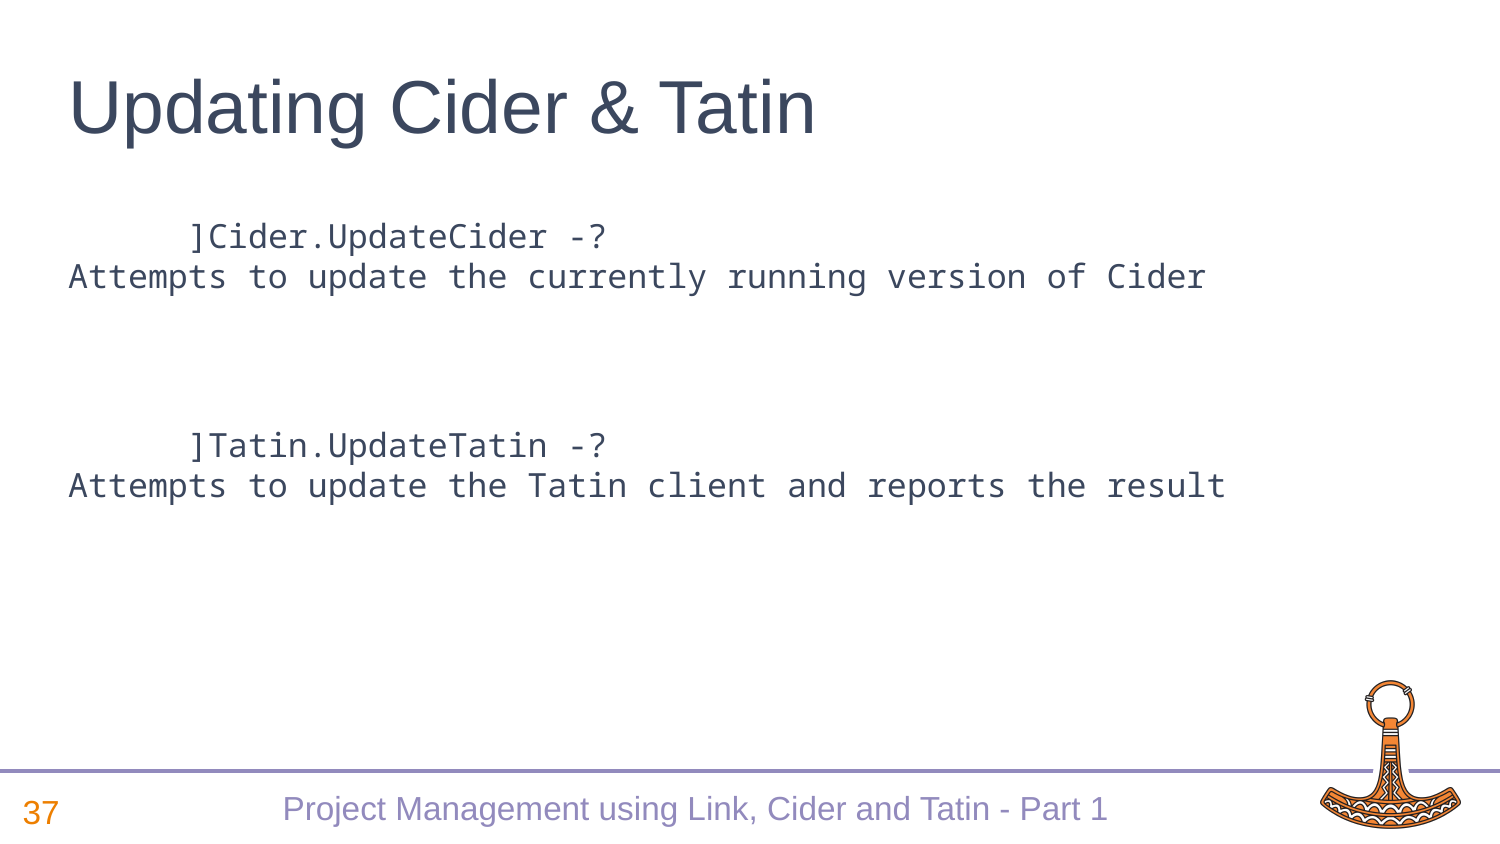

# Updating Cider & Tatin
      ]Cider.UpdateCider -?
Attempts to update the currently running version of Cider

      ]Tatin.UpdateTatin -?
Attempts to update the Tatin client and reports the result